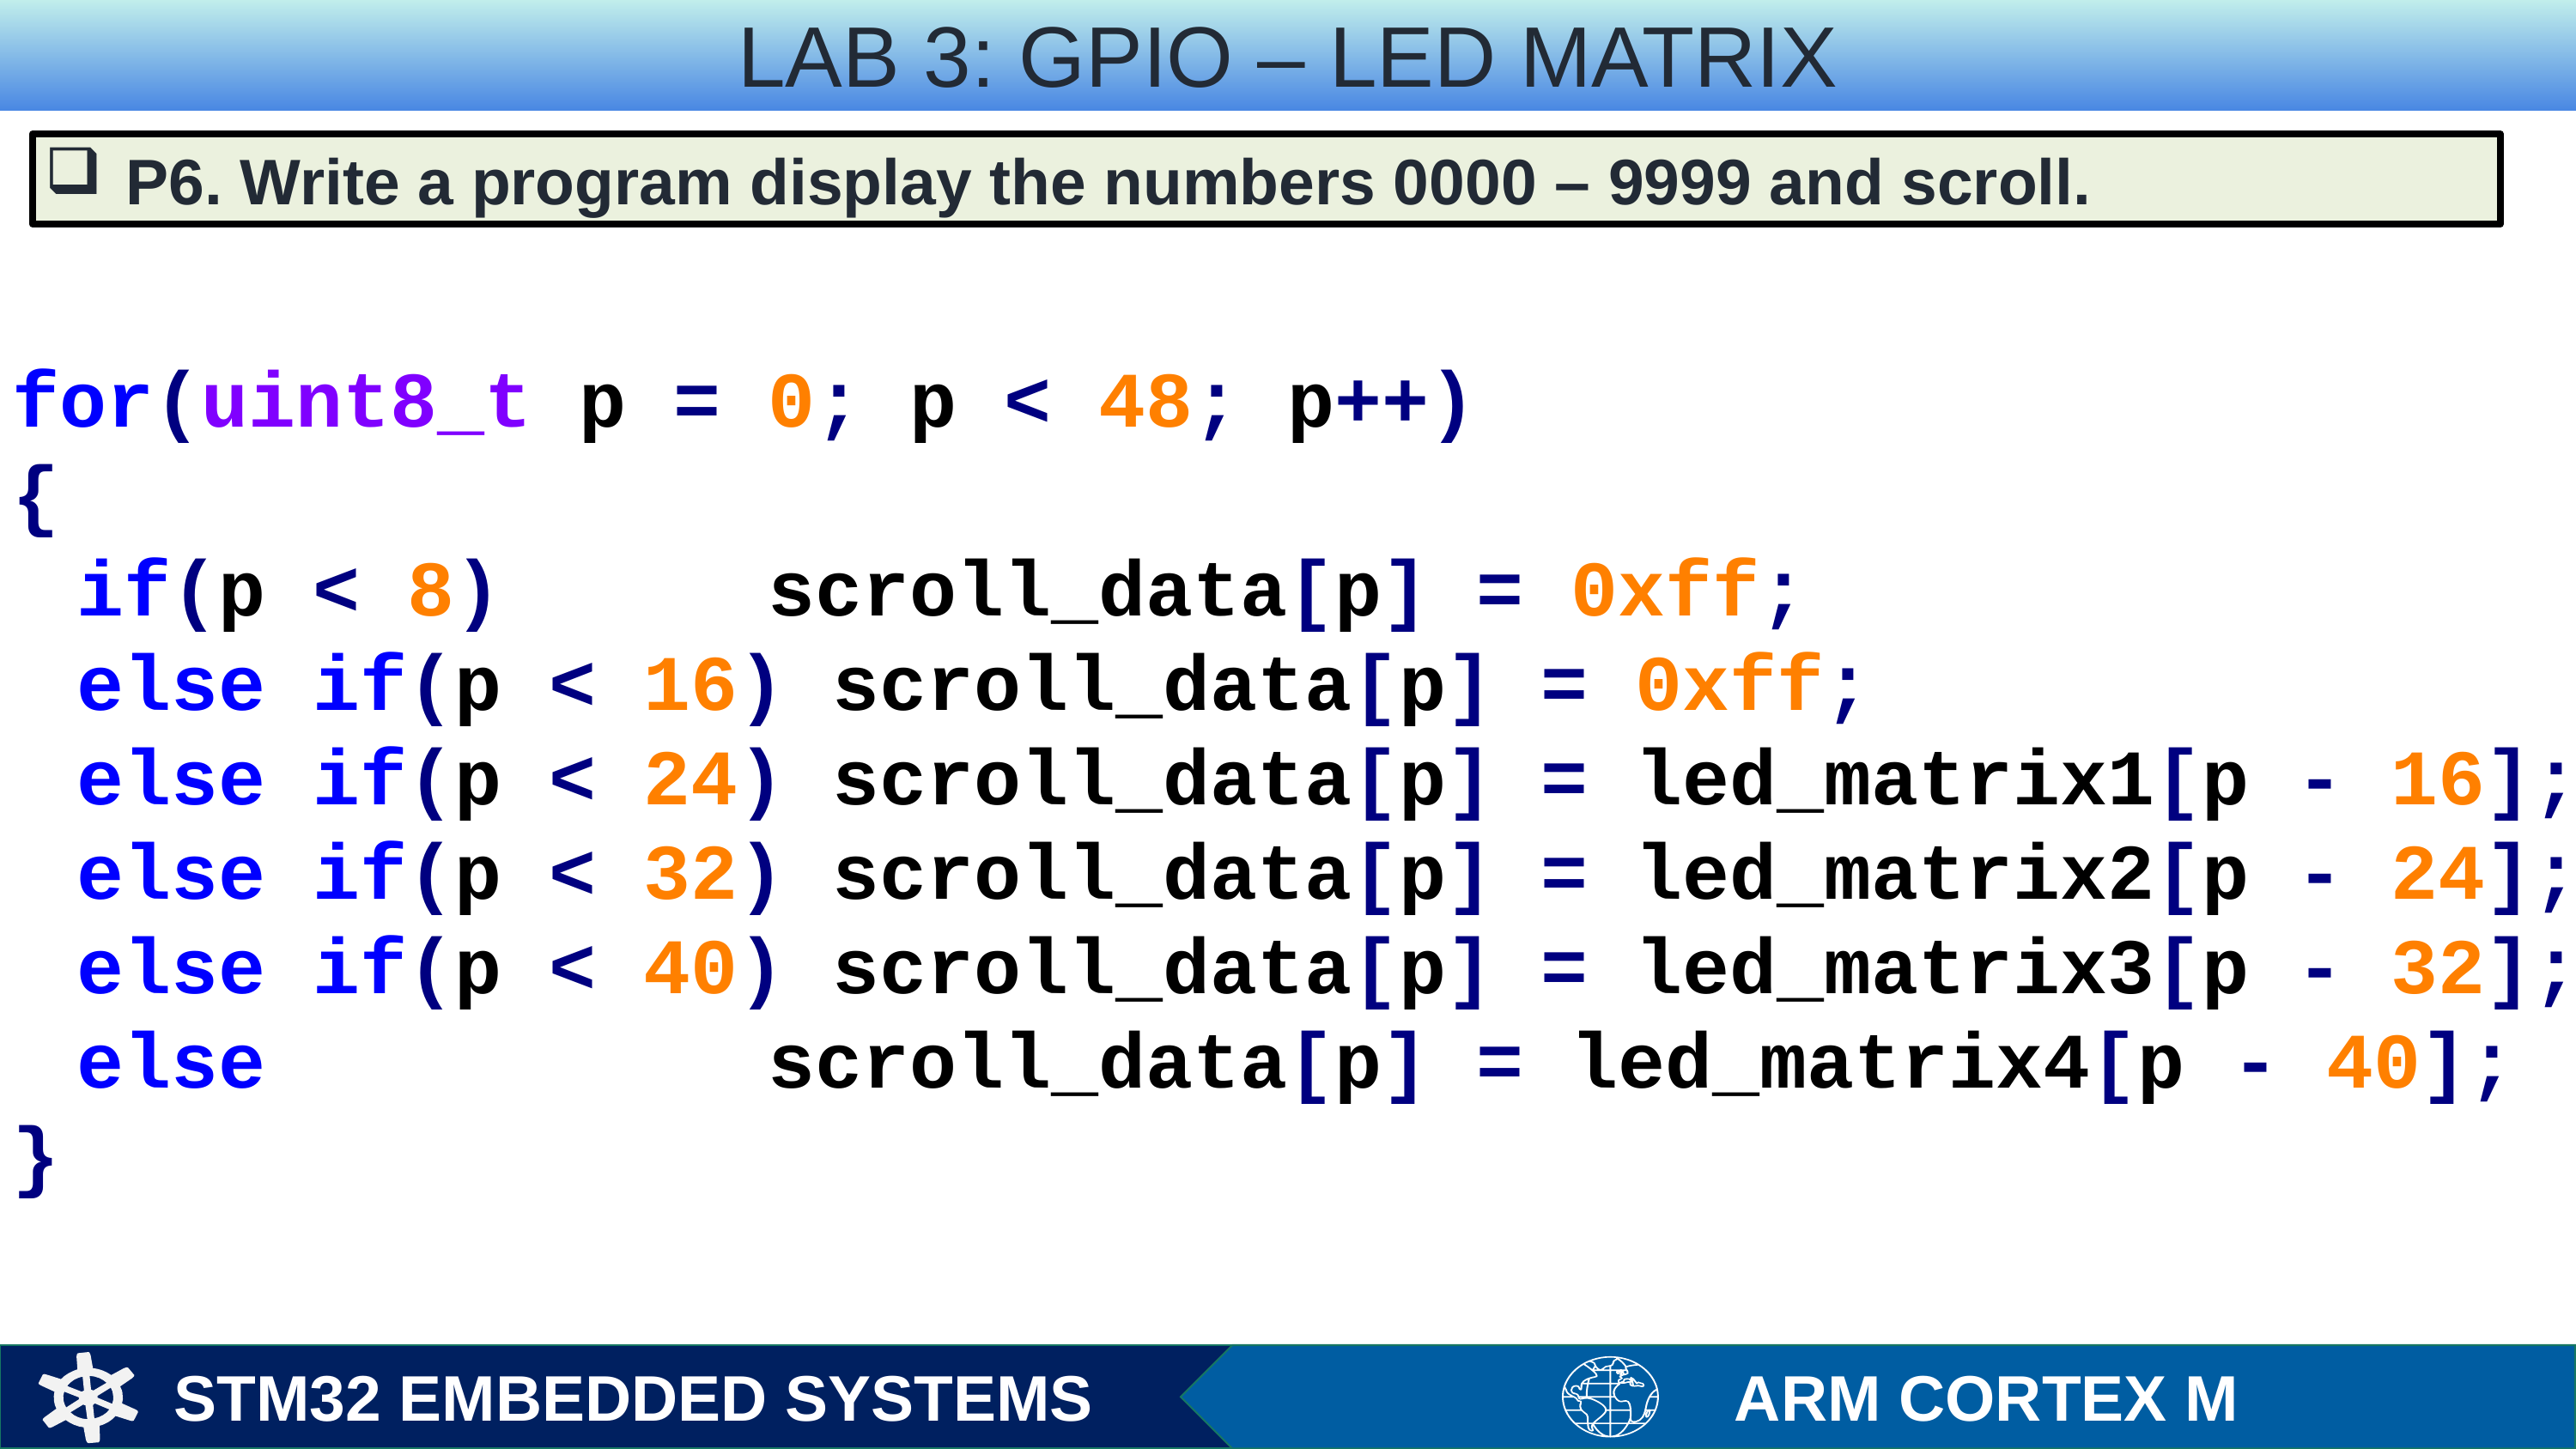

LAB 3: GPIO – LED MATRIX

P6. Write a program display the numbers 0000 – 9999 and scroll.

for(uint8_t p = 0; p < 48; p++)
{
if(p < 8) 		 scroll_data[p] = 0xff;
else if(p < 16) scroll_data[p] = 0xff;
else if(p < 24) scroll_data[p] = led_matrix1[p - 16];
else if(p < 32) scroll_data[p] = led_matrix2[p - 24]; else if(p < 40) scroll_data[p] = led_matrix3[p - 32]; else 				 scroll_data[p] = led_matrix4[p - 40];
}

STM32 EMBEDDED SYSTEMS
ARM CORTEX M